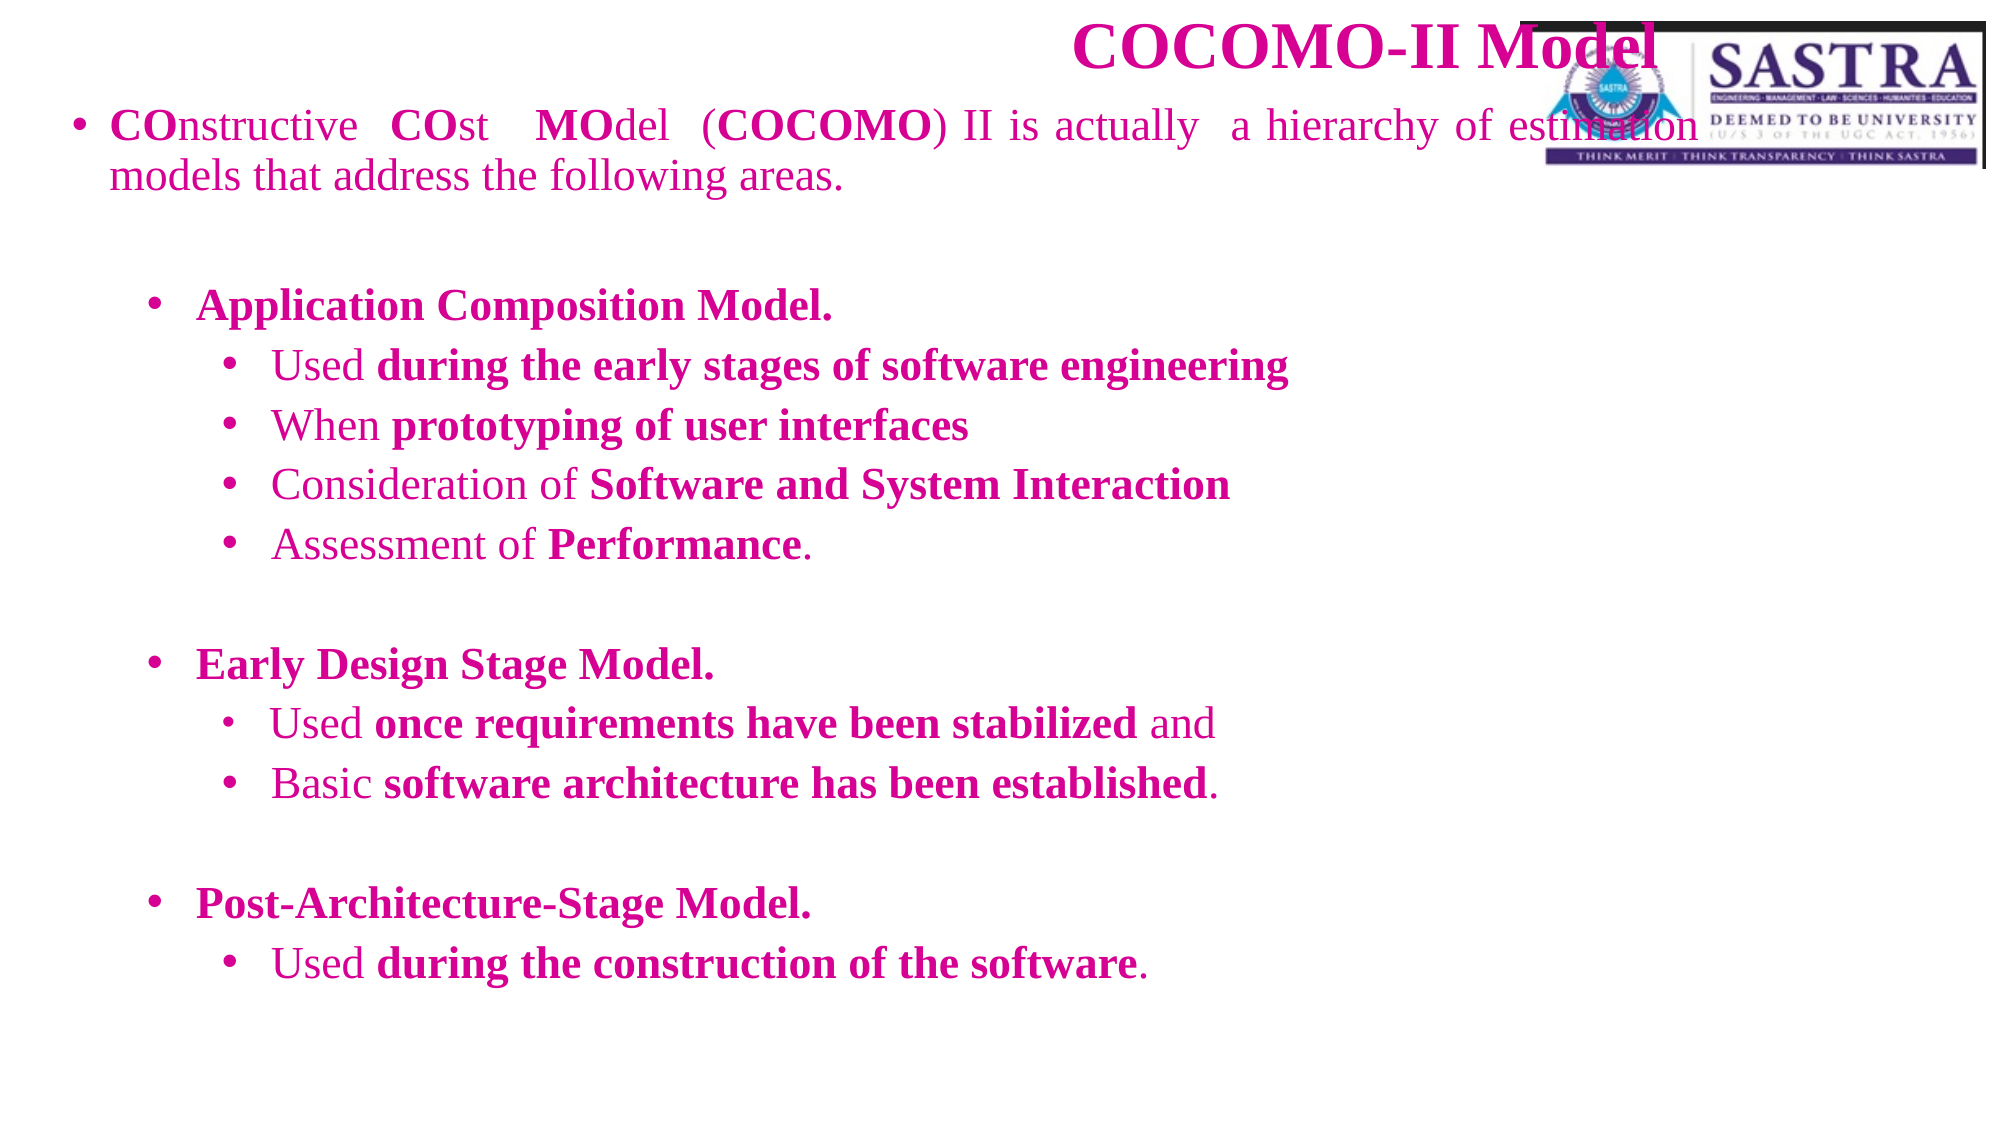

# COCOMO-II Model
COnstructive  COst   MOdel  (COCOMO) II is actually  a hierarchy of estimation models that address the following areas.

 Application Composition Model.
 Used during the early stages of software engineering
 When prototyping of user interfaces
 Consideration of Software and System Interaction
 Assessment of Performance.

 Early Design Stage Model.
 Used once requirements have been stabilized and
 Basic software architecture has been established.

 Post-Architecture-Stage Model.
 Used during the construction of the software.